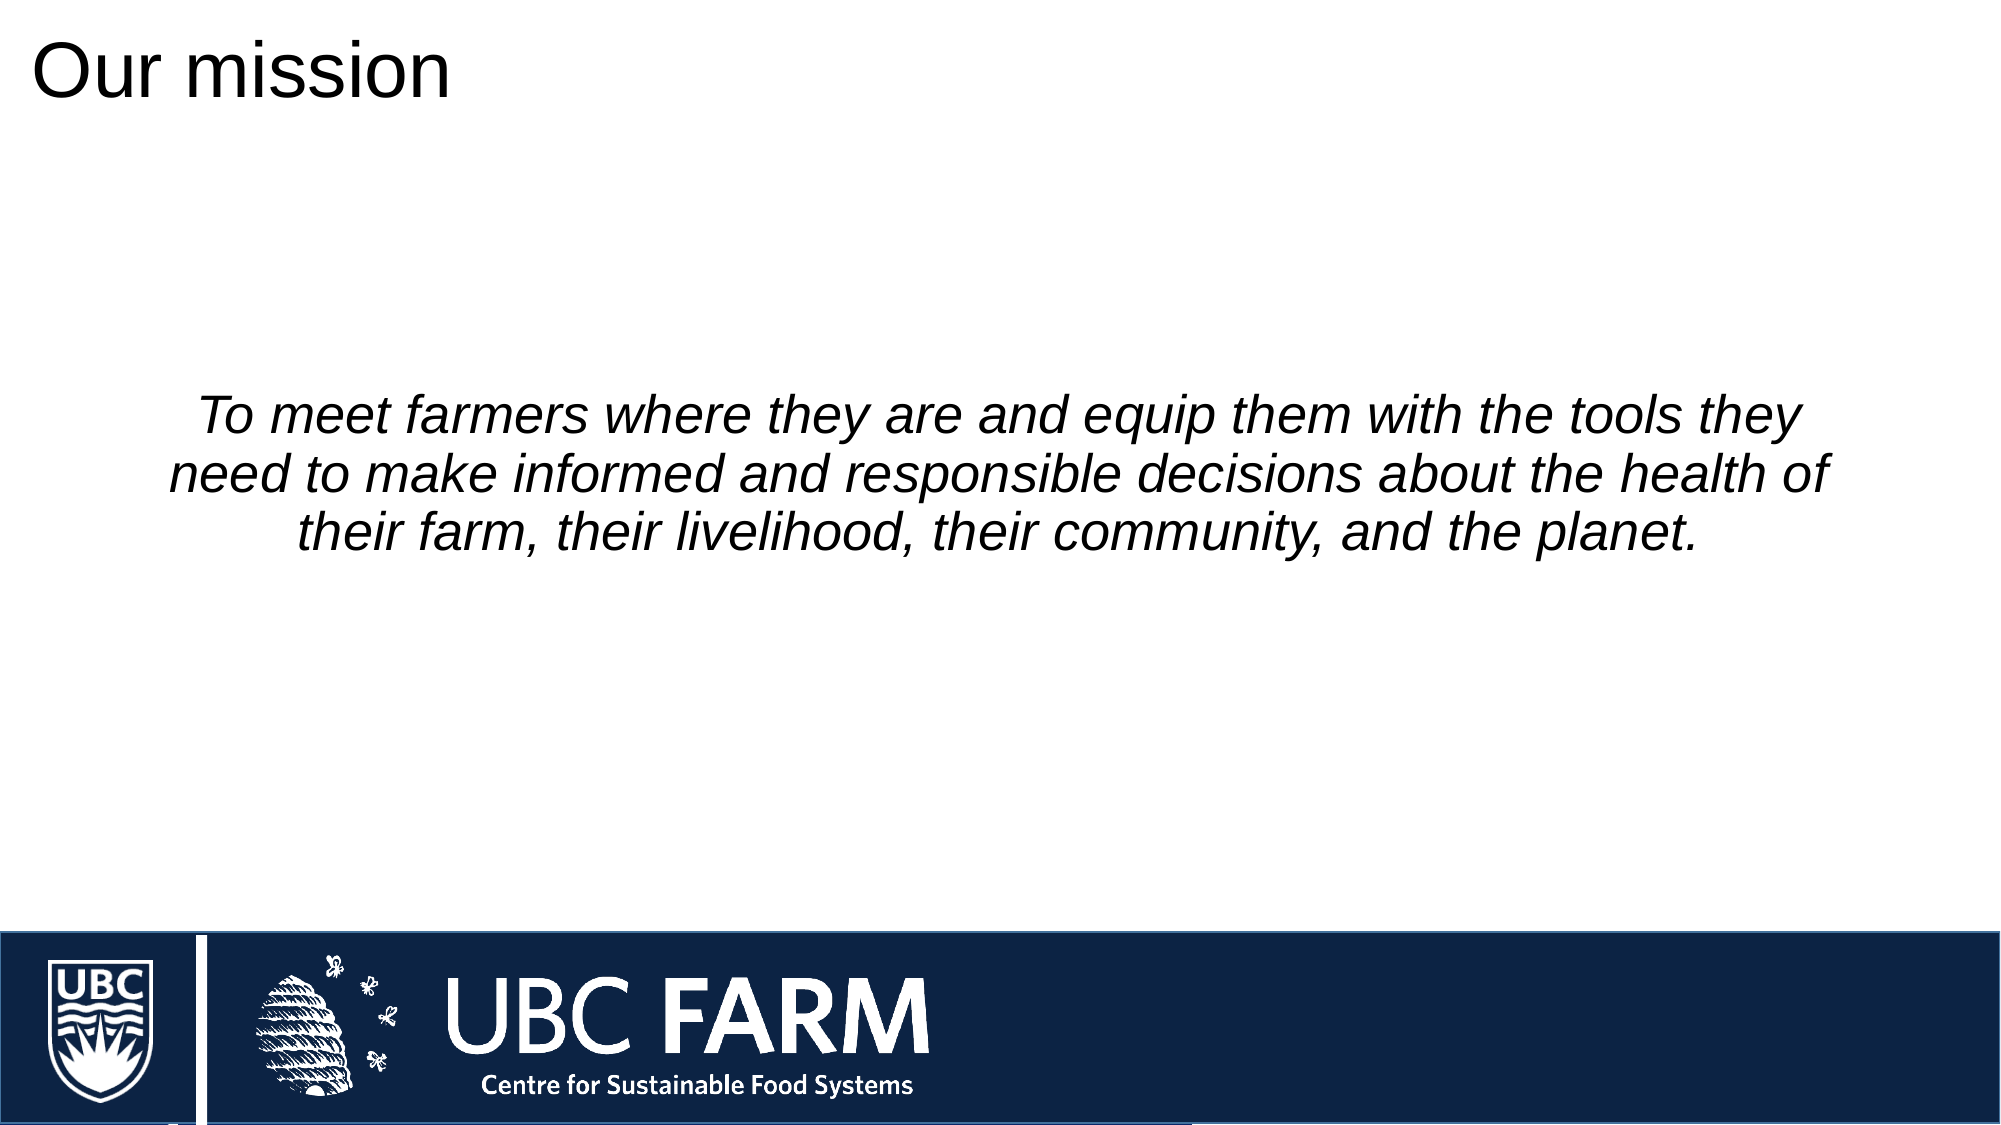

# Our mission
To meet farmers where they are and equip them with the tools they need to make informed and responsible decisions about the health of their farm, their livelihood, their community, and the planet.